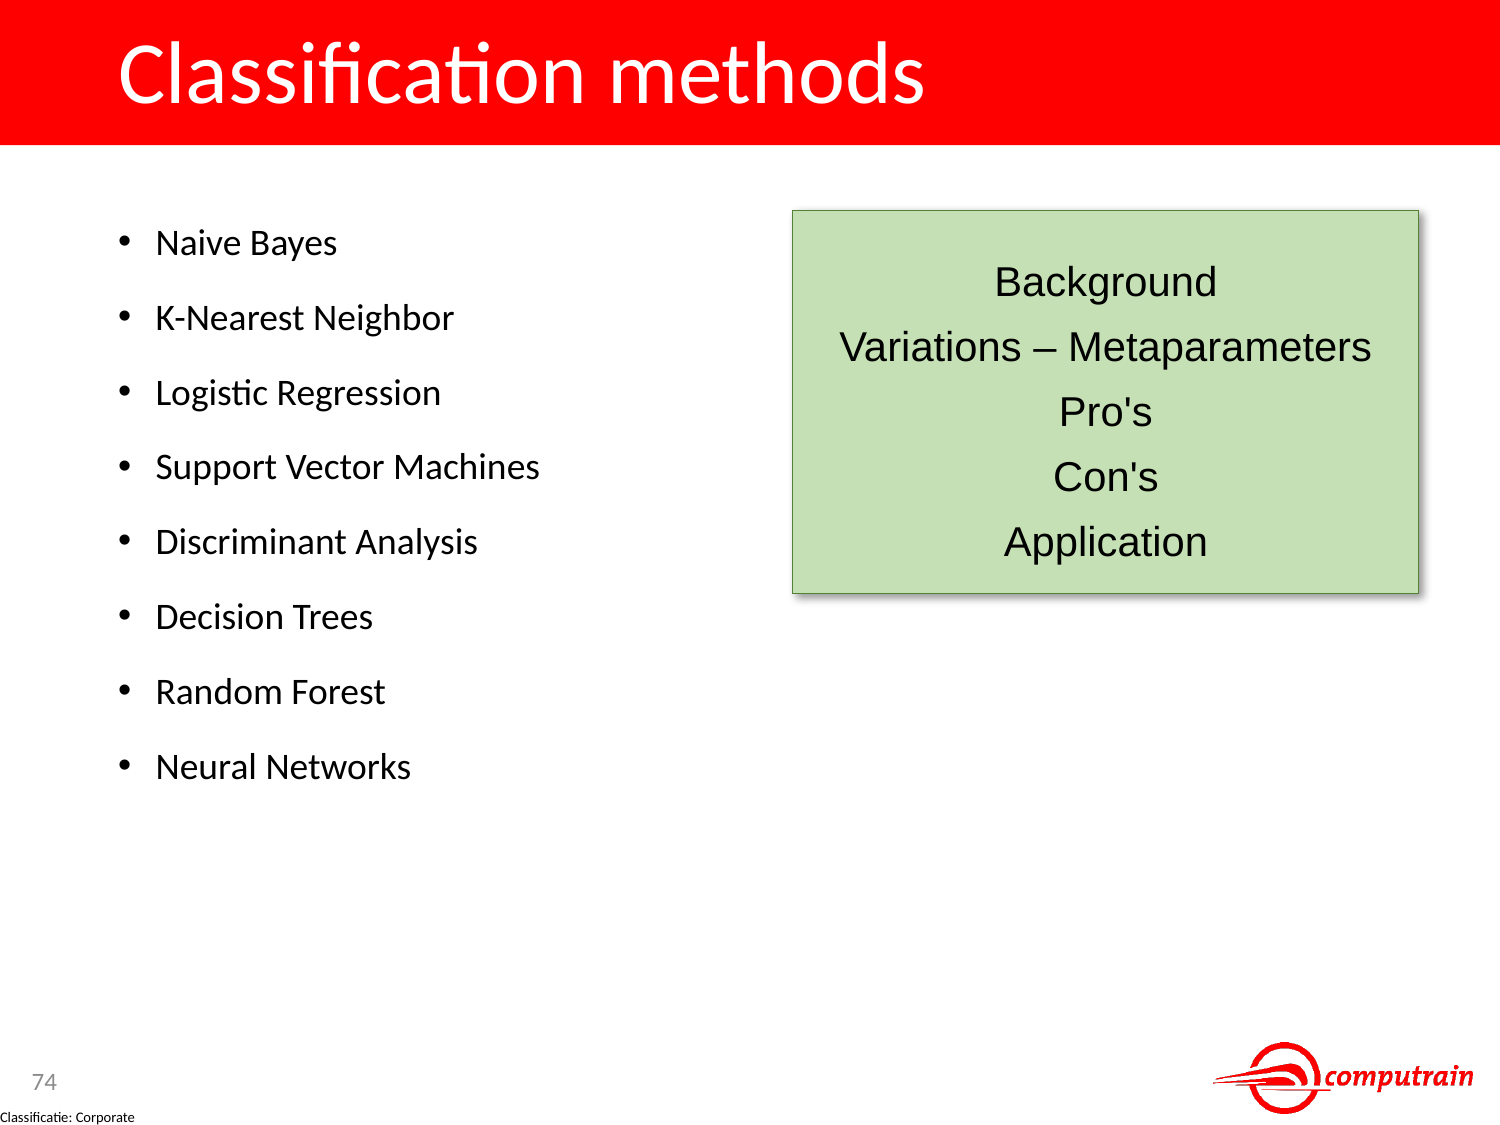

# Classification methods
Naive Bayes
K-Nearest Neighbor
Logistic Regression
Support Vector Machines
Discriminant Analysis
Decision Trees
Random Forest
Neural Networks
Background
Variations – Metaparameters
Pro's
Con's
Application

74